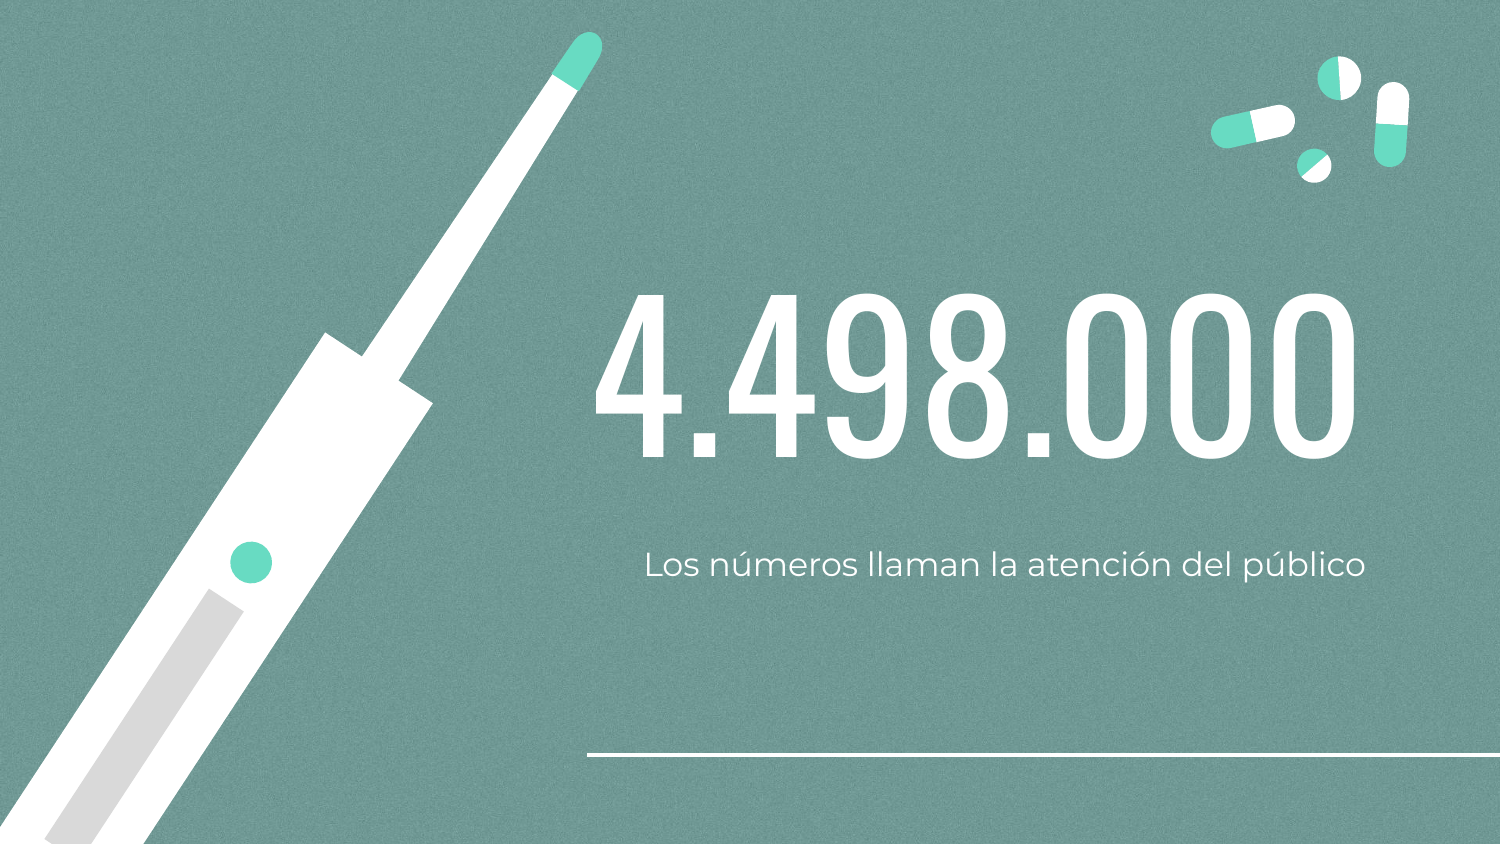

# 4.498.000
Los números llaman la atención del público